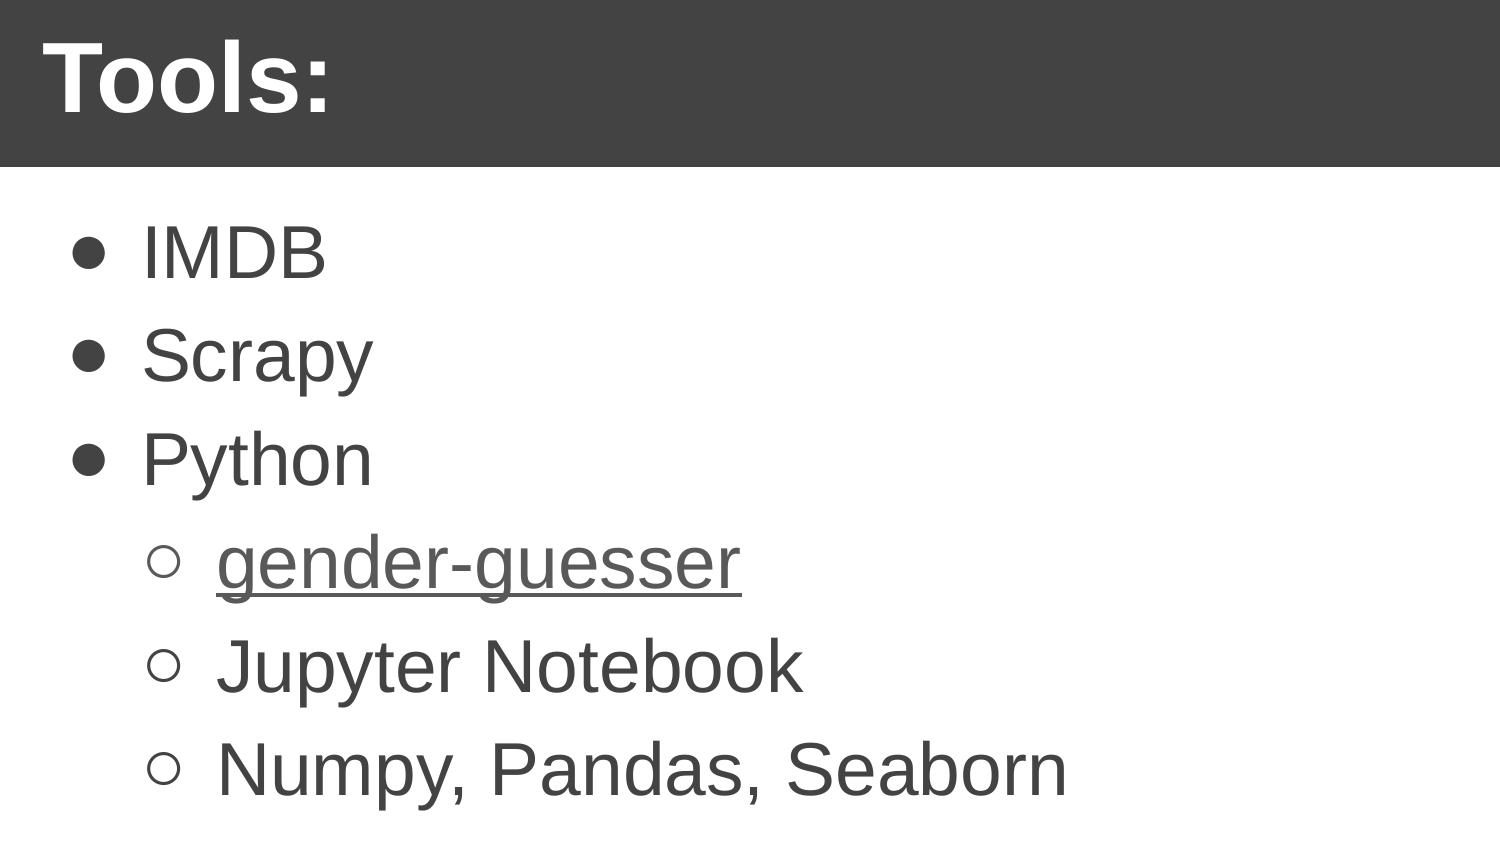

# Tools:
IMDB
Scrapy
Python
gender-guesser
Jupyter Notebook
Numpy, Pandas, Seaborn
Research Questions: